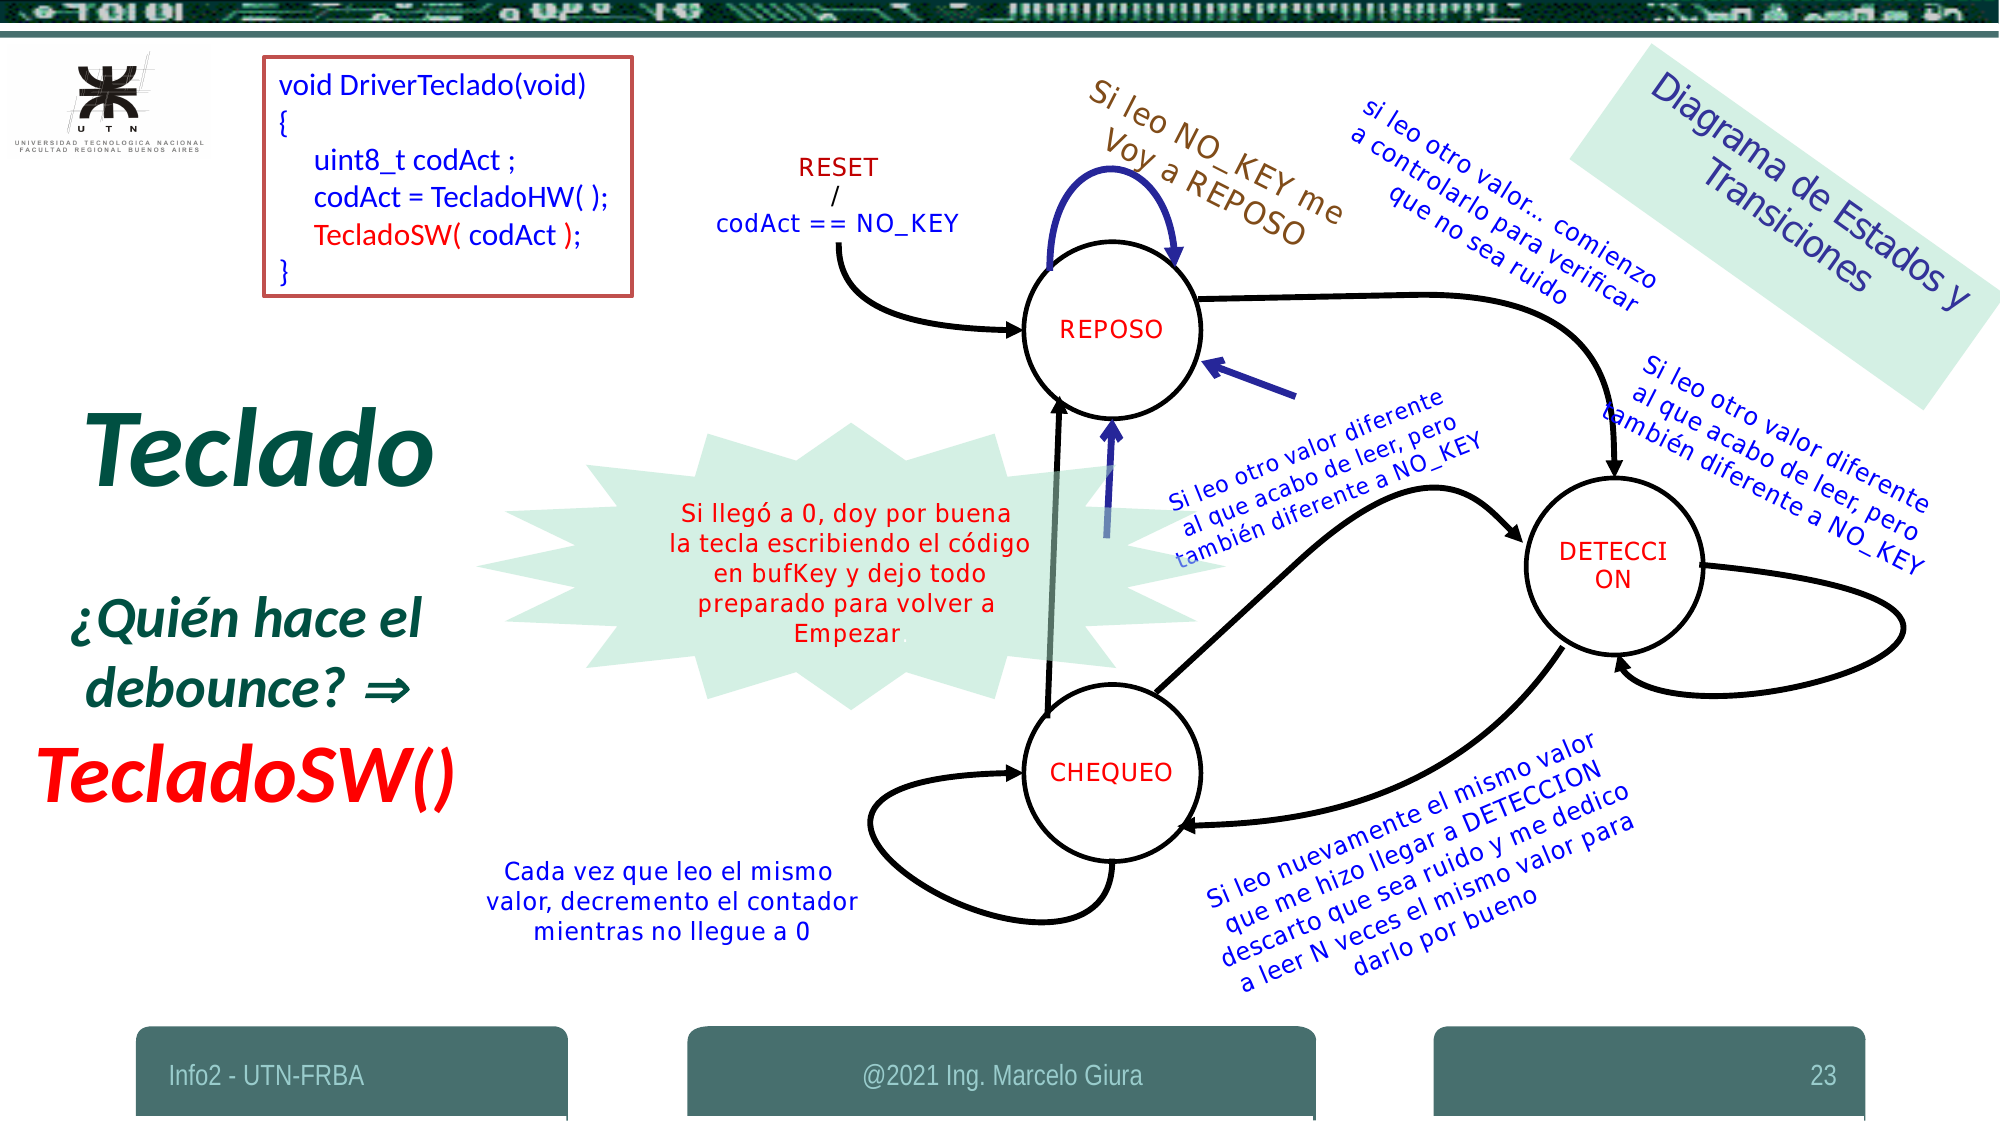

void DriverTeclado(void)
{
     uint8_t codAct ;
     codAct = TecladoHW( );
     TecladoSW( codAct );
}
Si leo NO_KEY me
Voy a REPOSO

RESET
/
codAct == NO_KEY
Diagrama de Estados y Transiciones
si leo otro valor… comienzo a controlarlo para verificar que no sea ruido
REPOSO

 Teclado

¿Quién hace el debounce? ⇒ TecladoSW()

Si leo otro valor diferente
al que acabo de leer, pero
también diferente a NO_KEY
Si llegó a 0, doy por buena
la tecla escribiendo el código
en bufKey y dejo todo
preparado para volver a
Empezar.
Si leo otro valor diferente
al que acabo de leer, pero
también diferente a NO_KEY
DETECCION

CHEQUEO

Si leo nuevamente el mismo valor
que me hizo llegar a DETECCION
descarto que sea ruido y me dedico
a leer N veces el mismo valor para
darlo por bueno
Cada vez que leo el mismo
valor, decremento el contador
mientras no llegue a 0
Info2 - UTN-FRBA
@2021 Ing. Marcelo Giura
23